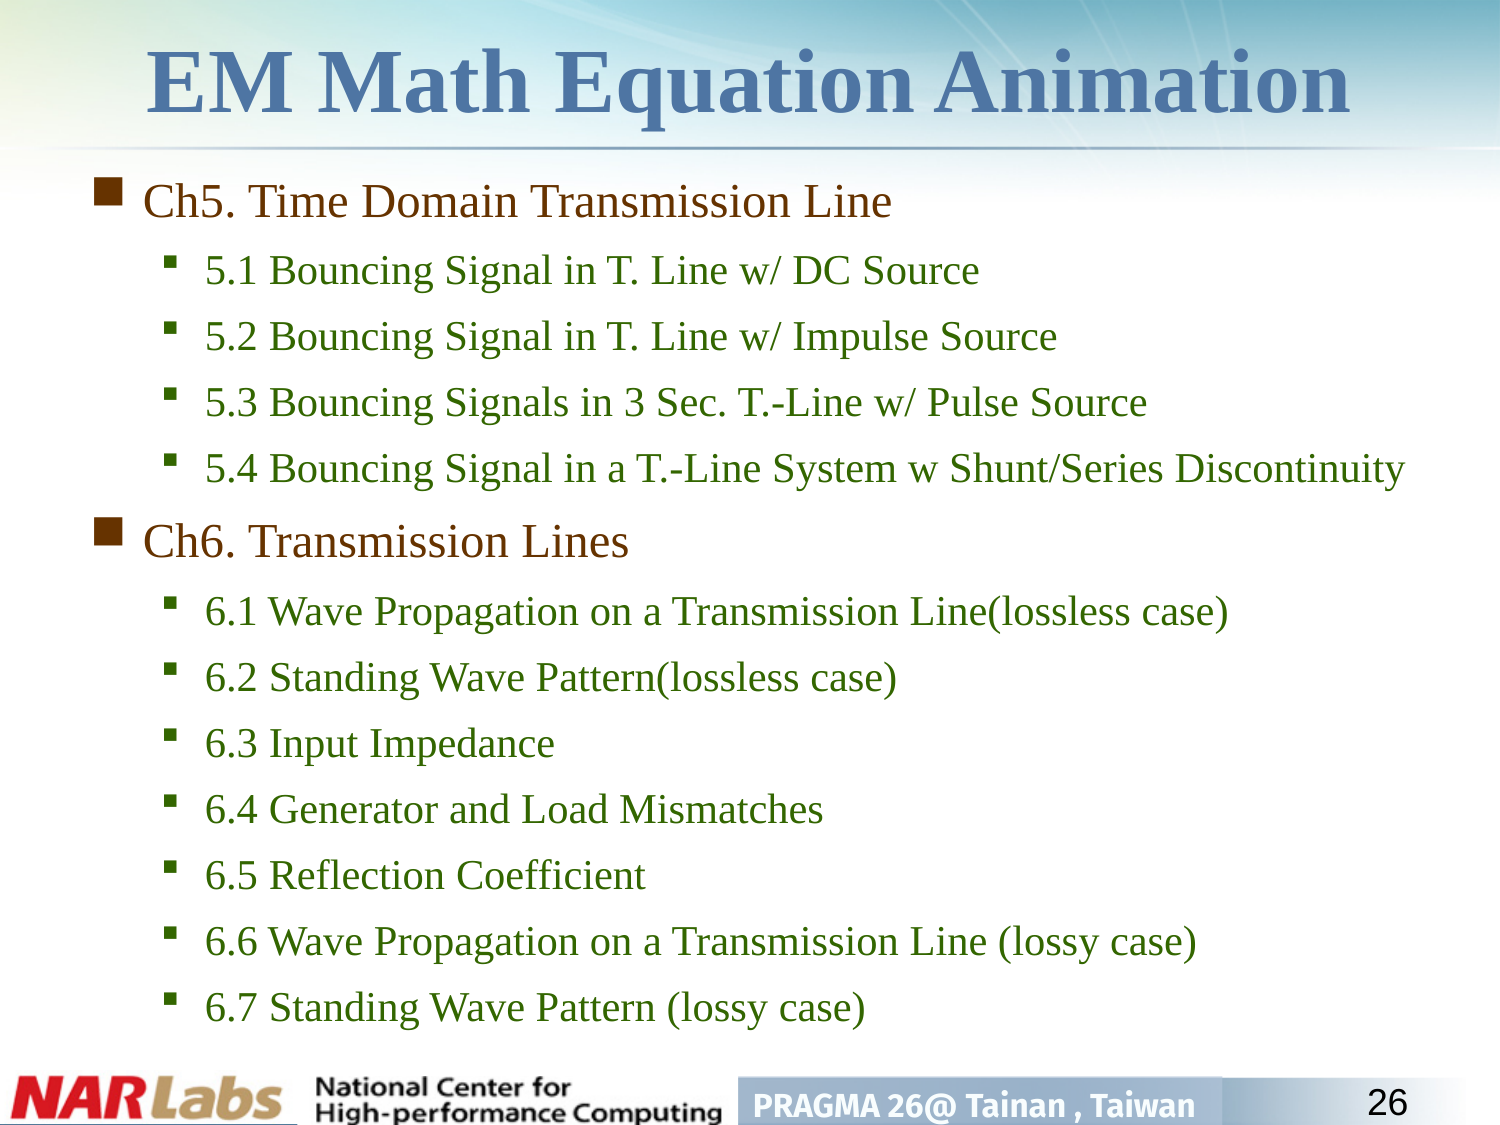

# EM Math Equation Animation
Ch5. Time Domain Transmission Line
5.1 Bouncing Signal in T. Line w/ DC Source
5.2 Bouncing Signal in T. Line w/ Impulse Source
5.3 Bouncing Signals in 3 Sec. T.-Line w/ Pulse Source
5.4 Bouncing Signal in a T.-Line System w Shunt/Series Discontinuity
Ch6. Transmission Lines
6.1 Wave Propagation on a Transmission Line(lossless case)
6.2 Standing Wave Pattern(lossless case)
6.3 Input Impedance
6.4 Generator and Load Mismatches
6.5 Reflection Coefficient
6.6 Wave Propagation on a Transmission Line (lossy case)
6.7 Standing Wave Pattern (lossy case)
26